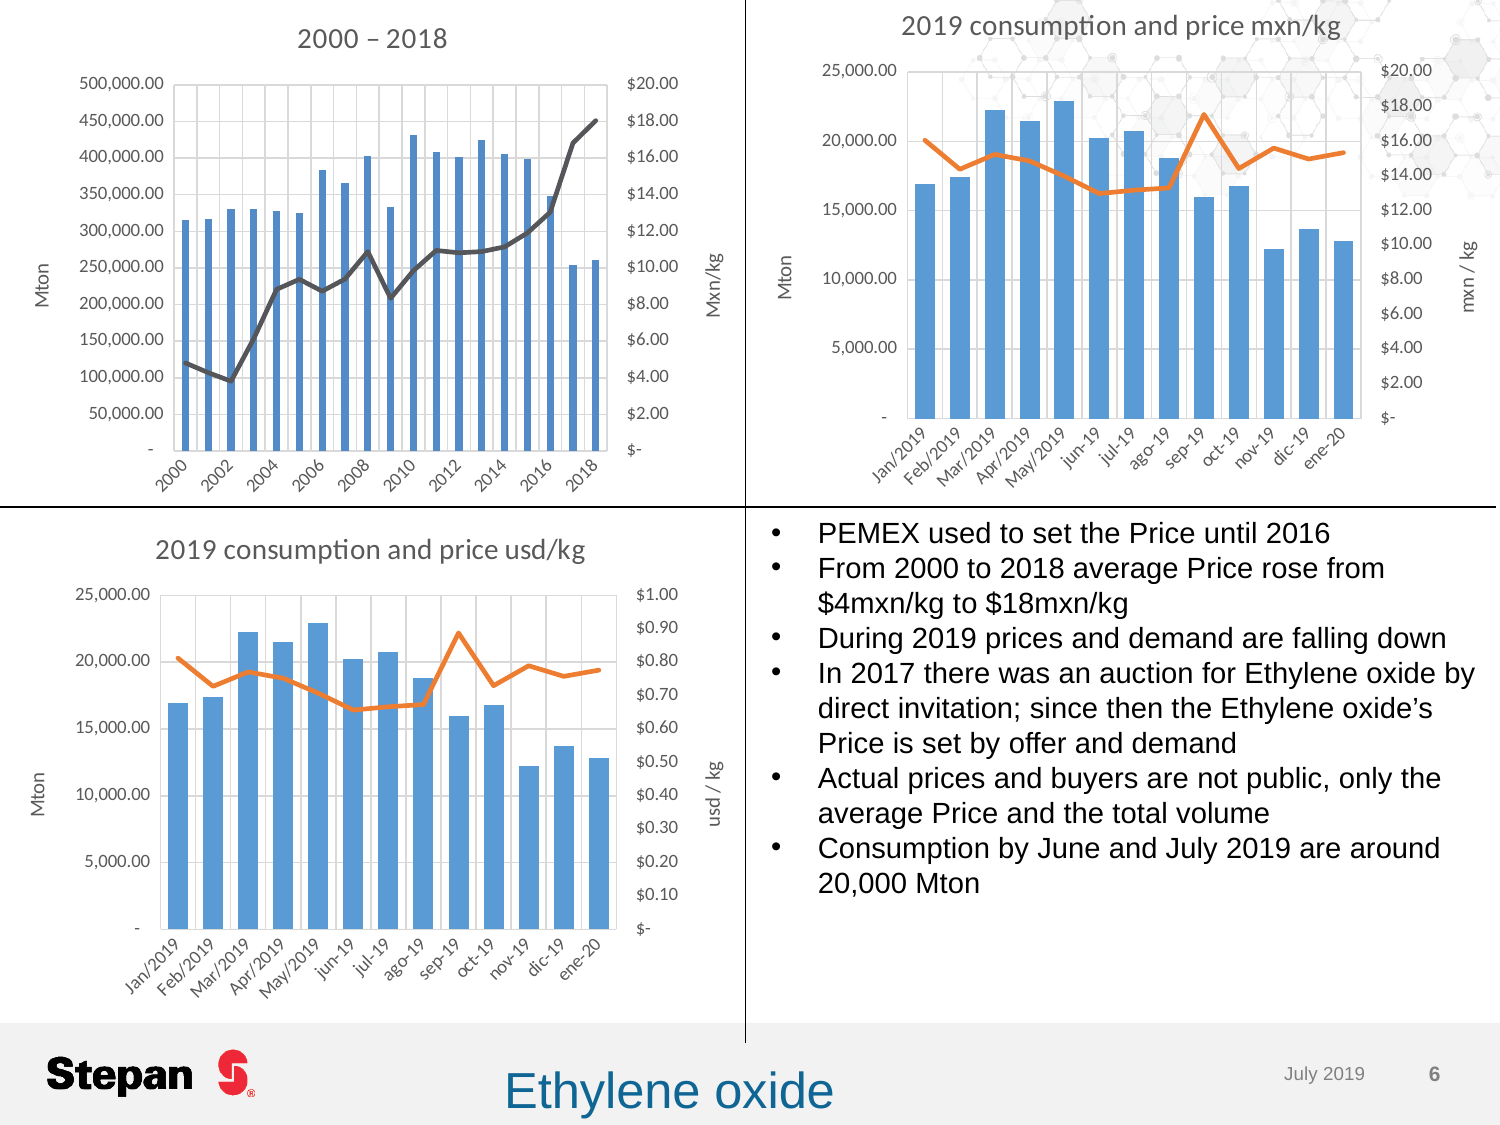

### Chart: 2000 – 2018

| Category |  | mxn/kg |
|---|---|---|
| 2000 | 315975.491 | 4.810285311211052 |
| 2001 | 317389.493 | 4.279352121401196 |
| 2002 | 330912.34199999995 | 3.8117104093083354 |
| 2003 | 330509.95 | 6.142594172490117 |
| 2004 | 328189.85 | 8.829214651306248 |
| 2005 | 324309.70999999996 | 9.373051661450408 |
| 2006 | 383707.8391 | 8.726857628147945 |
| 2007 | 365435.189 | 9.389305470880636 |
| 2008 | 402919.3083 | 10.893465242653404 |
| 2009 | 333447.81 | 8.338082403540154 |
| 2010 | 431664.1000999999 | 9.843781470999376 |
| 2011 | 408607.9 | 10.9558320275746 |
| 2012 | 401167.99 | 10.824339993053782 |
| 2013 | 424421.85 | 10.893967168089956 |
| 2014 | 405886.06 | 11.148271252158795 |
| 2015 | 398481.41 | 11.909437683353913 |
| 2016 | 348848.8 | 13.039586850721573 |
| 2017 | 254388.736 | 16.819675071934004 |
| 2018 | 261368.61 | 18.04227771395348 |

### Chart: 2019 consumption and price mxn/kg

| Category | ton | usd /kg |
|---|---|---|
| Jan/2019 | 16945.519999999997 | 16.06613853337047 |
| Feb/2019 | 17402.14 | 14.395296323325752 |
| Mar/2019 | 22246.91 | 15.248944554547124 |
| Apr/2019 | 21509.989999999998 | 14.87377992504878 |
| May/2019 | 22927.71 | 13.98944754316938 |
| jun-19 | 20272.0 | 12.98993685872139 |
| jul-19 | 20754.0 | 13.186277344126433 |
| ago-19 | 18788.0 | 13.317436661698956 |
| sep-19 | 16000.0 | 17.55625 |
| oct-19 | 16800.0 | 14.43452380952381 |
| nov-19 | 12200.0 | 15.614754098360656 |
| dic-19 | 13700.0 | 14.985401459854014 |
| ene-20 | 12800.0 | 15.3515625 |
PEMEX used to set the Price until 2016
From 2000 to 2018 average Price rose from $4mxn/kg to $18mxn/kg
During 2019 prices and demand are falling down
In 2017 there was an auction for Ethylene oxide by direct invitation; since then the Ethylene oxide’s Price is set by offer and demand
Actual prices and buyers are not public, only the average Price and the total volume
Consumption by June and July 2019 are around 20,000 Mton

### Chart: 2019 consumption and price usd/kg

| Category | ton | usd /kg |
|---|---|---|
| Jan/2019 | 16945.519999999997 | 0.8122415840935525 |
| Feb/2019 | 17402.14 | 0.727770289349128 |
| Mar/2019 | 22246.91 | 0.7709274294513208 |
| Apr/2019 | 21509.989999999998 | 0.7519605624392709 |
| May/2019 | 22927.71 | 0.7072521508174611 |
| jun-19 | 20272.0 | 0.6567207714217083 |
| jul-19 | 20754.0 | 0.6666469840306588 |
| ago-19 | 18788.0 | 0.6732778898735569 |
| sep-19 | 16000.0 | 0.8875758341759352 |
| oct-19 | 16800.0 | 0.7297534787423564 |
| nov-19 | 12200.0 | 0.7894213396542293 |
| dic-19 | 13700.0 | 0.7576037138449956 |
| ene-20 | 12800.0 | 0.7761153943377148 |
July 2019
6
Ethylene oxide